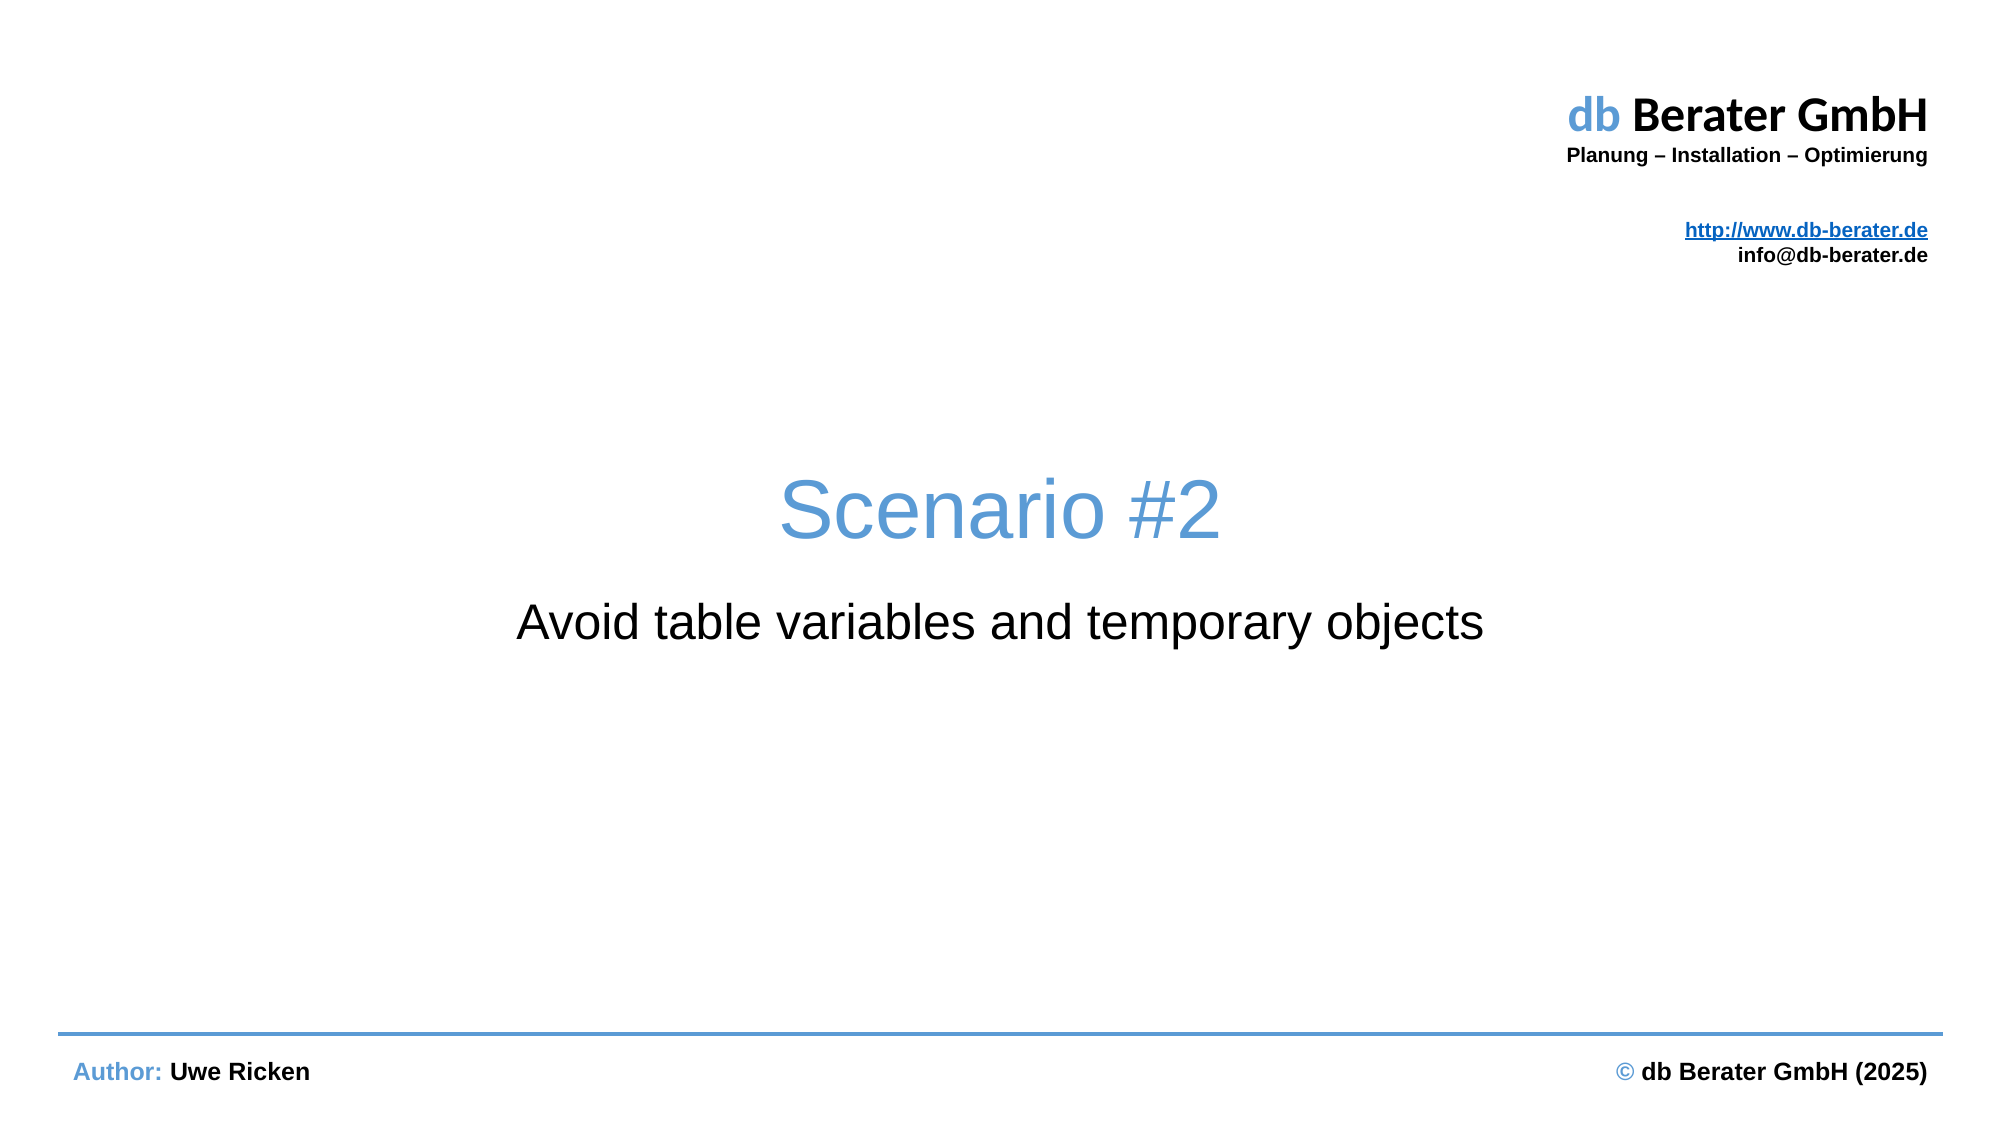

# Scenario #2
Avoid table variables and temporary objects